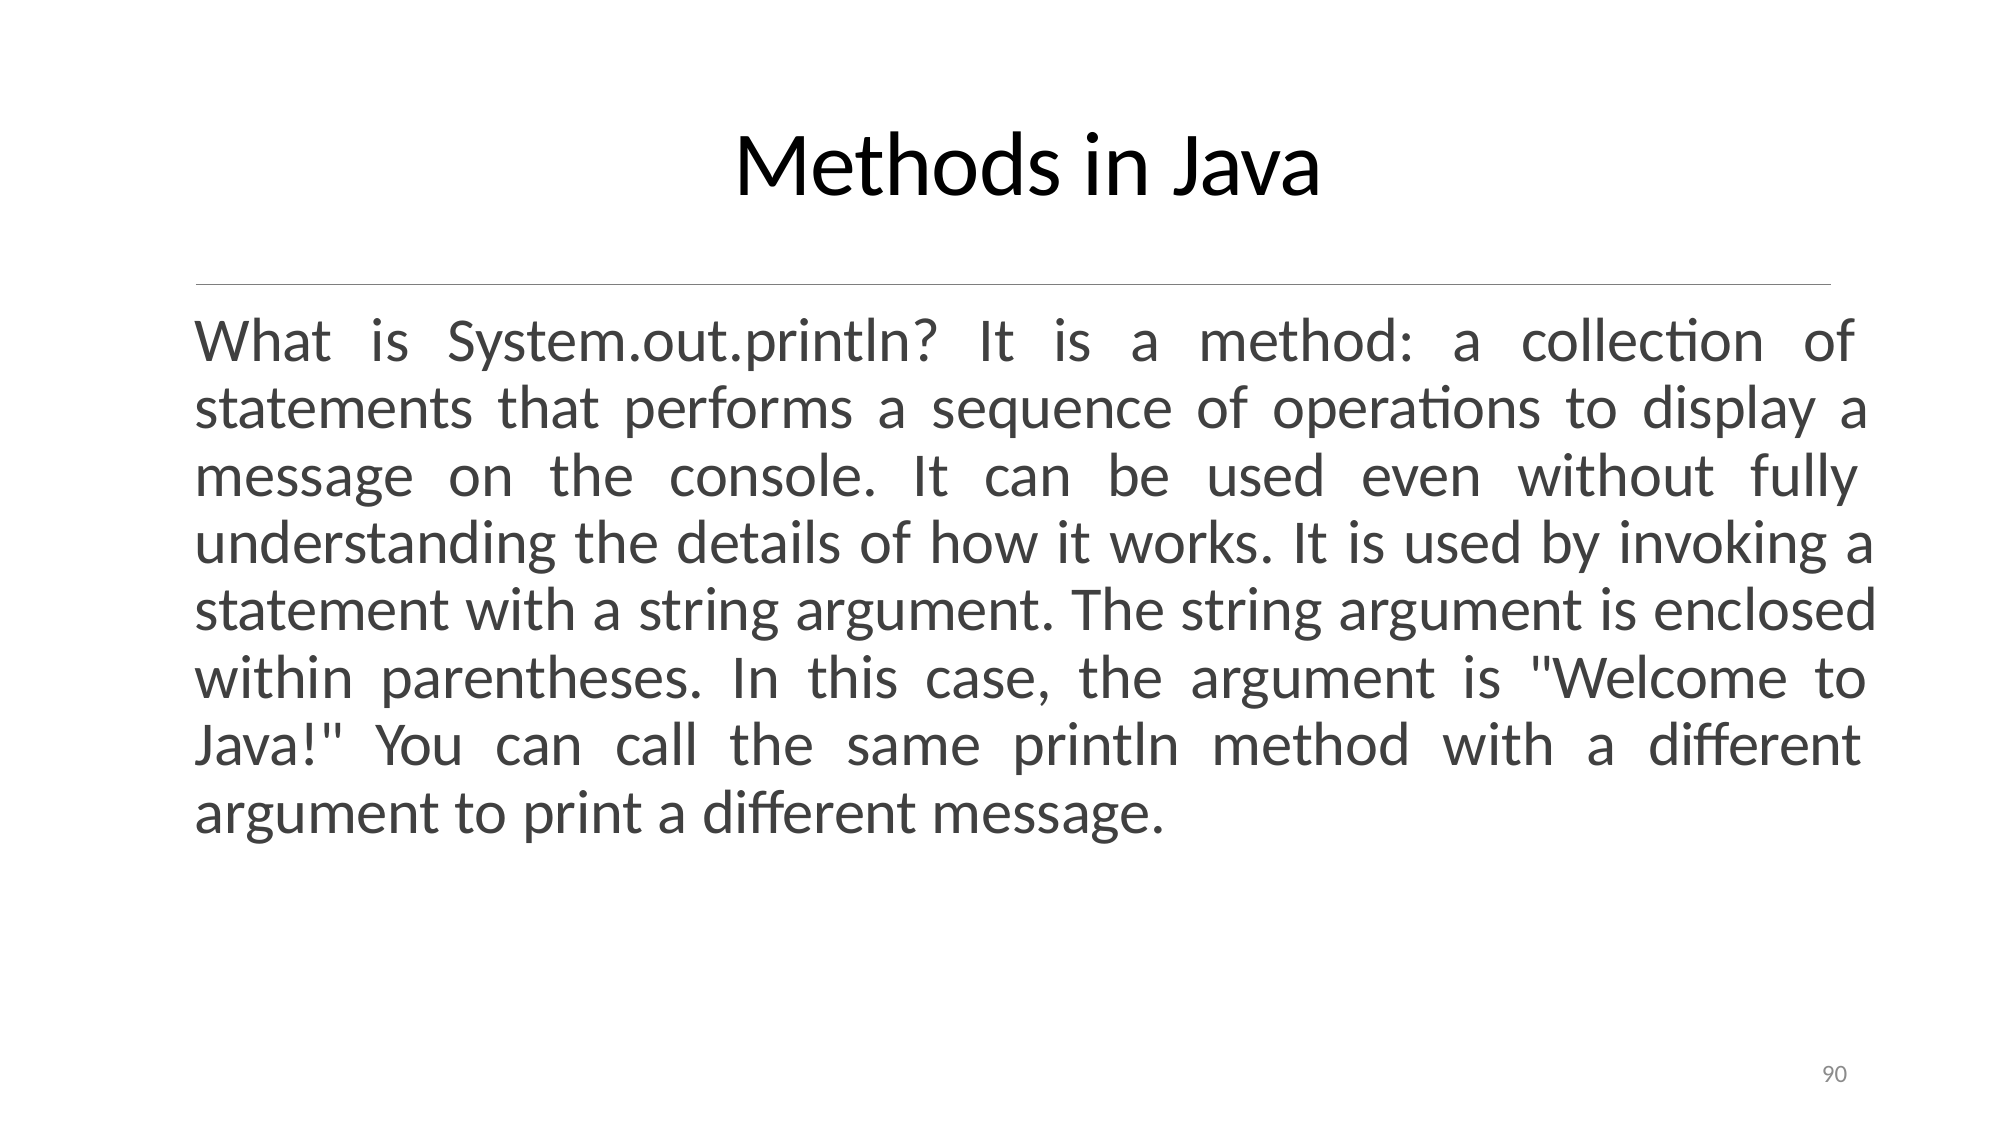

# Methods in Java

What is System.out.println? It is a method: a collection of  statements that performs a sequence of operations to display a  message on the console. It can be used even without fully  understanding the details of how it works. It is used by invoking a  statement with a string argument. The string argument is enclosed  within parentheses. In this case, the argument is "Welcome to  Java!" You can call the same println method with a different  argument to print a different message.

90